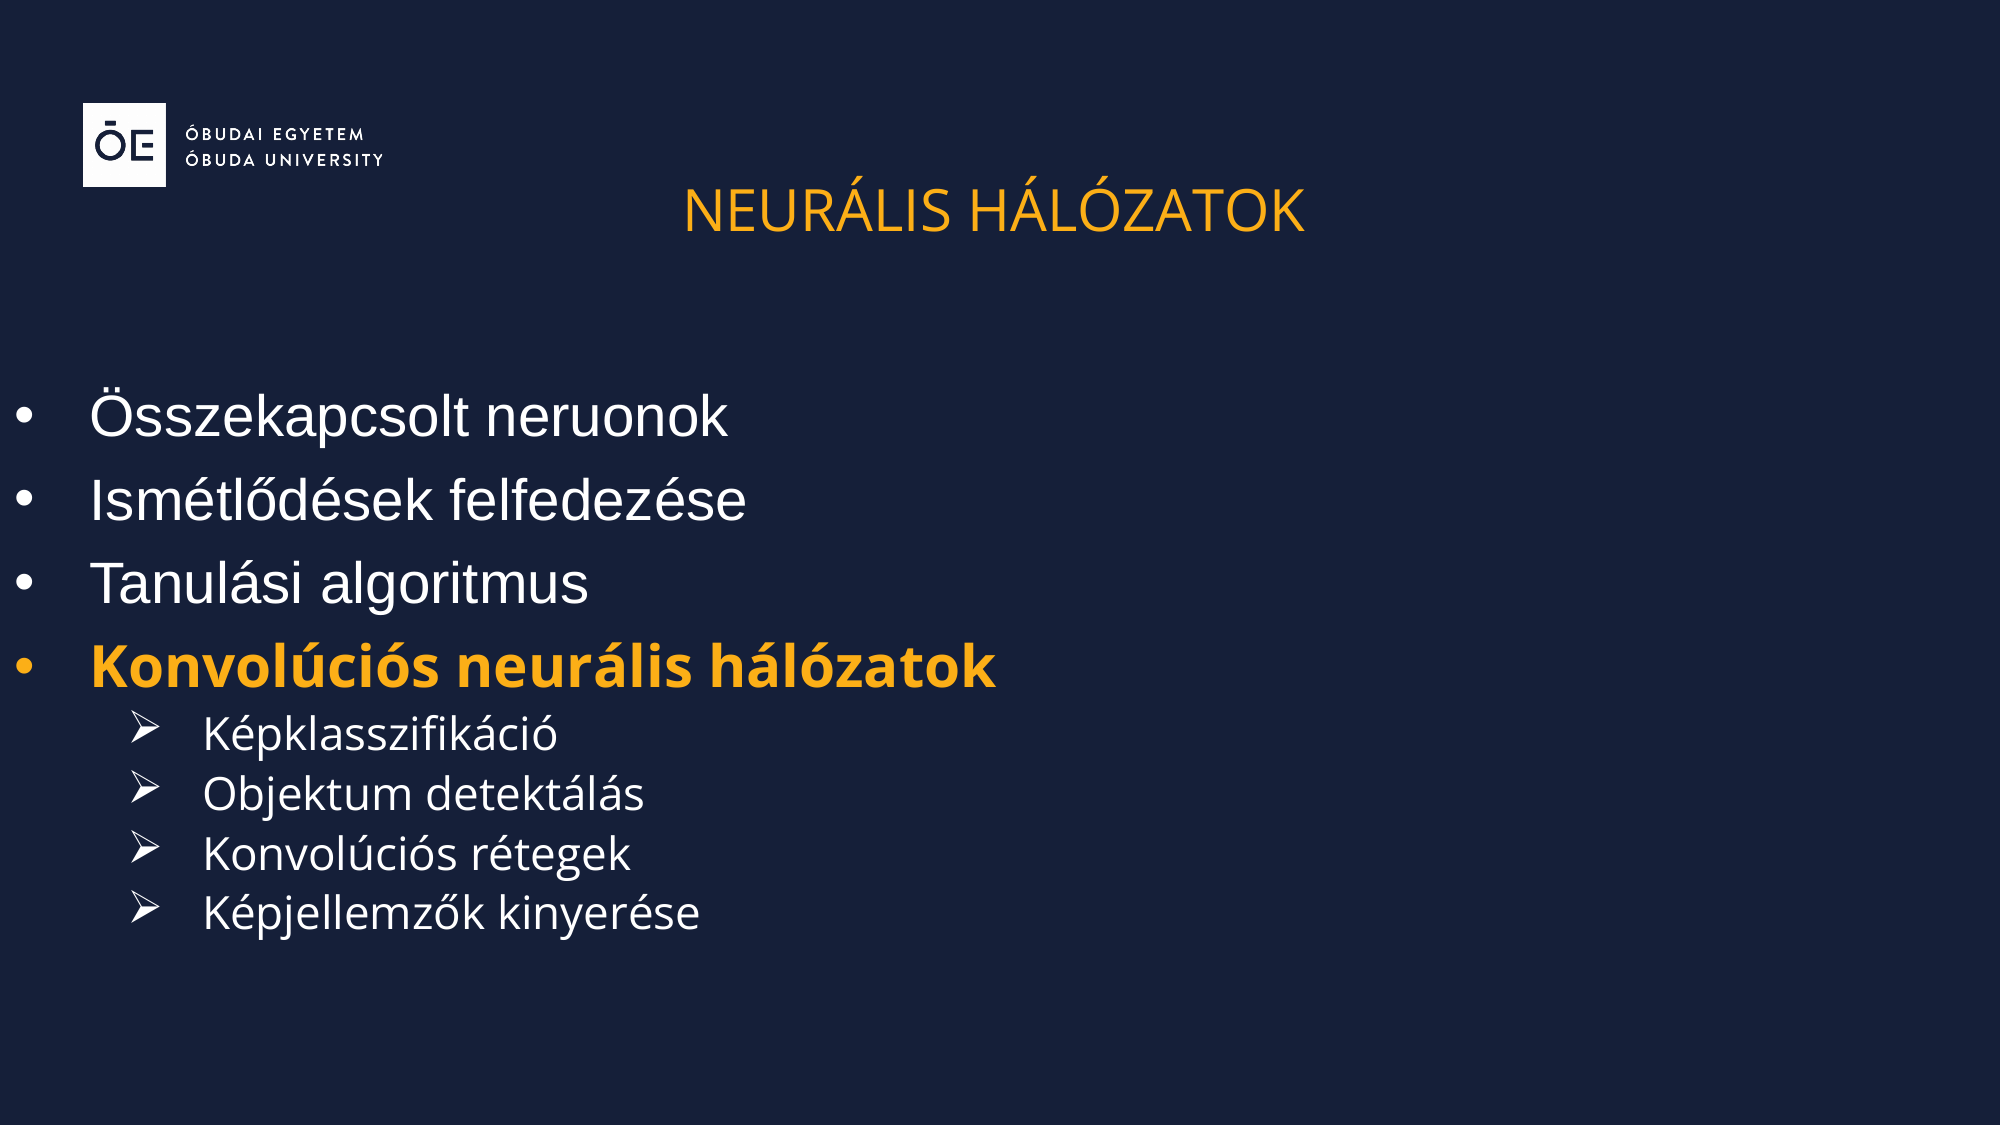

# NEURÁLIS HÁLÓZATOK
Összekapcsolt neruonok
Ismétlődések felfedezése
Tanulási algoritmus
Konvolúciós neurális hálózatok
Képklasszifikáció
Objektum detektálás
Konvolúciós rétegek
Képjellemzők kinyerése